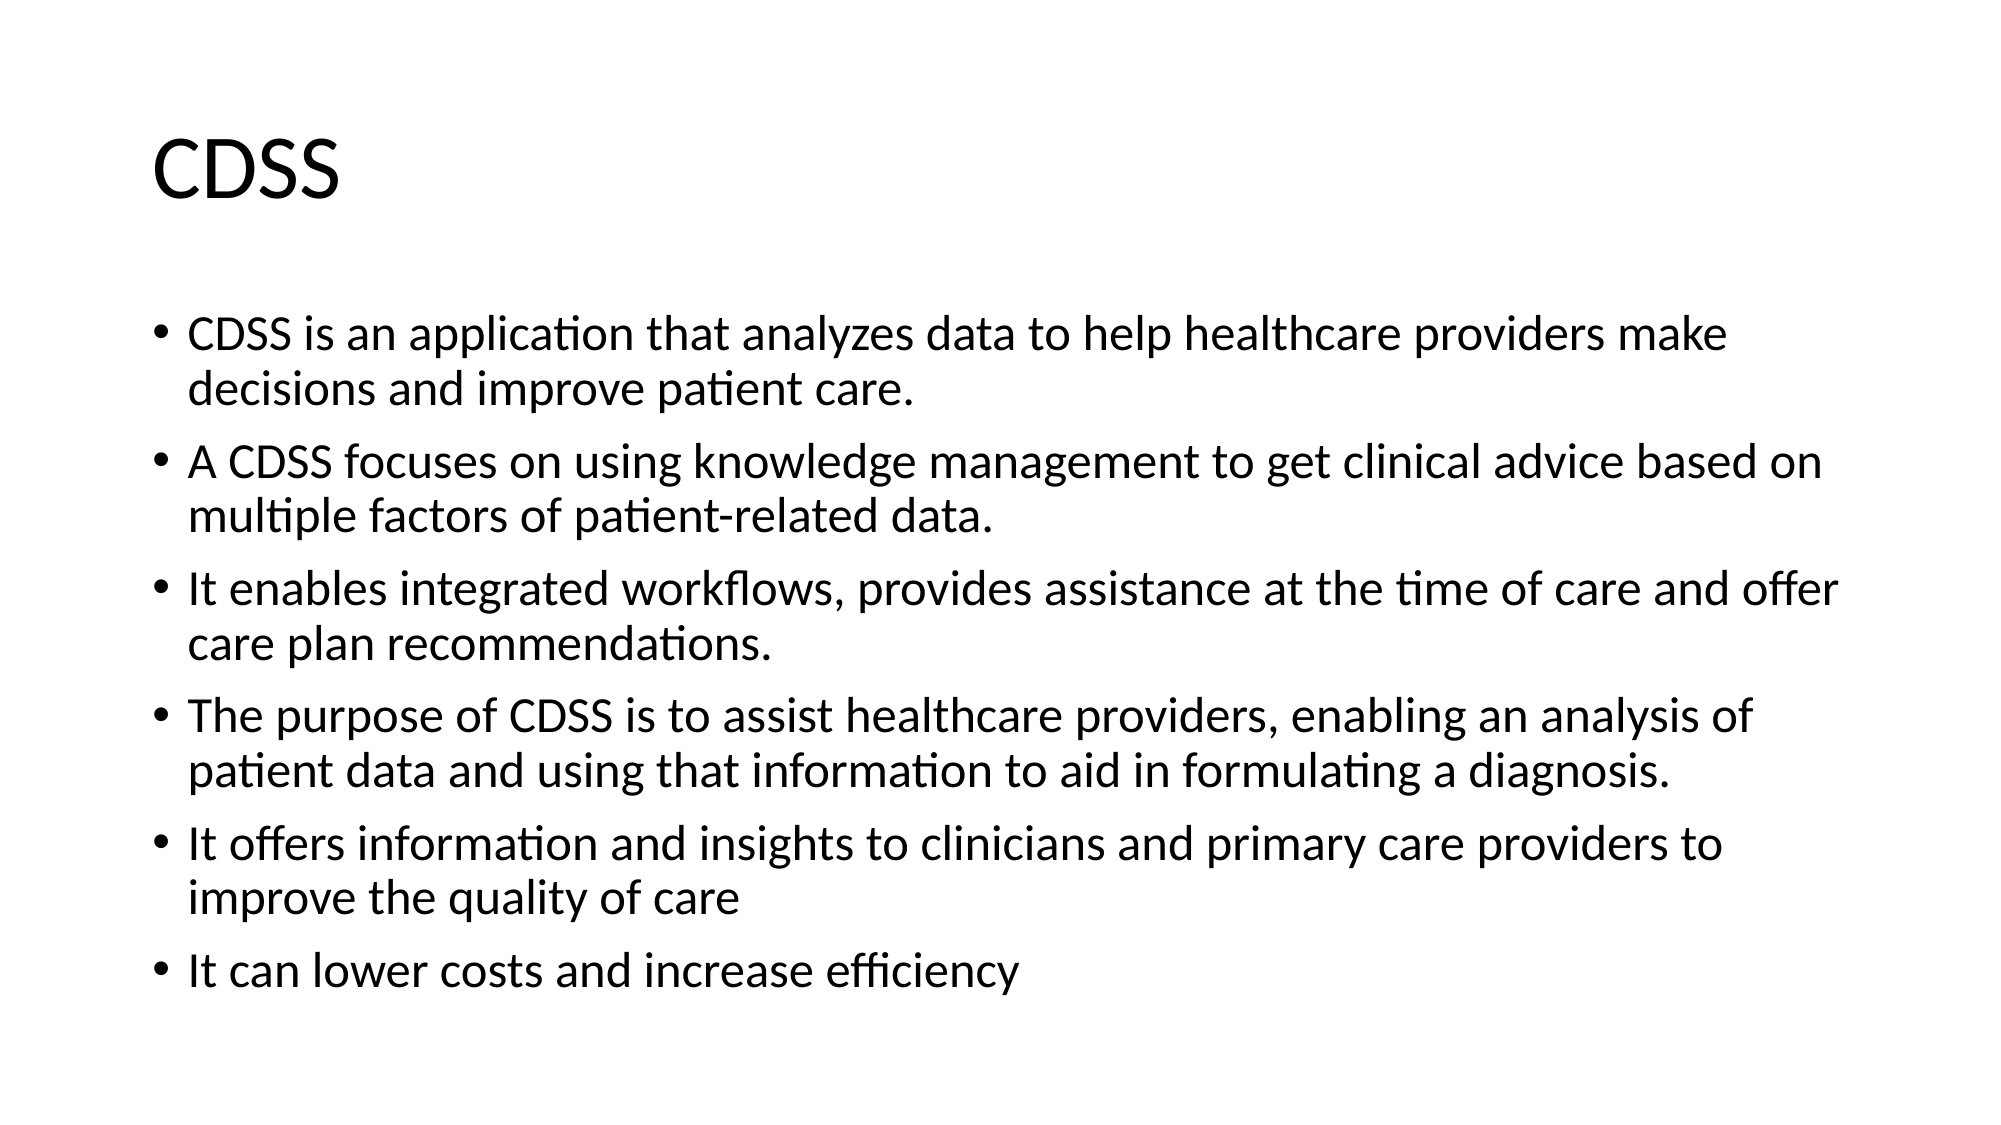

# CDSS
CDSS is an application that analyzes data to help healthcare providers make decisions and improve patient care.
A CDSS focuses on using knowledge management to get clinical advice based on multiple factors of patient-related data.
It enables integrated workflows, provides assistance at the time of care and offer care plan recommendations.
The purpose of CDSS is to assist healthcare providers, enabling an analysis of patient data and using that information to aid in formulating a diagnosis.
It offers information and insights to clinicians and primary care providers to improve the quality of care
It can lower costs and increase efficiency